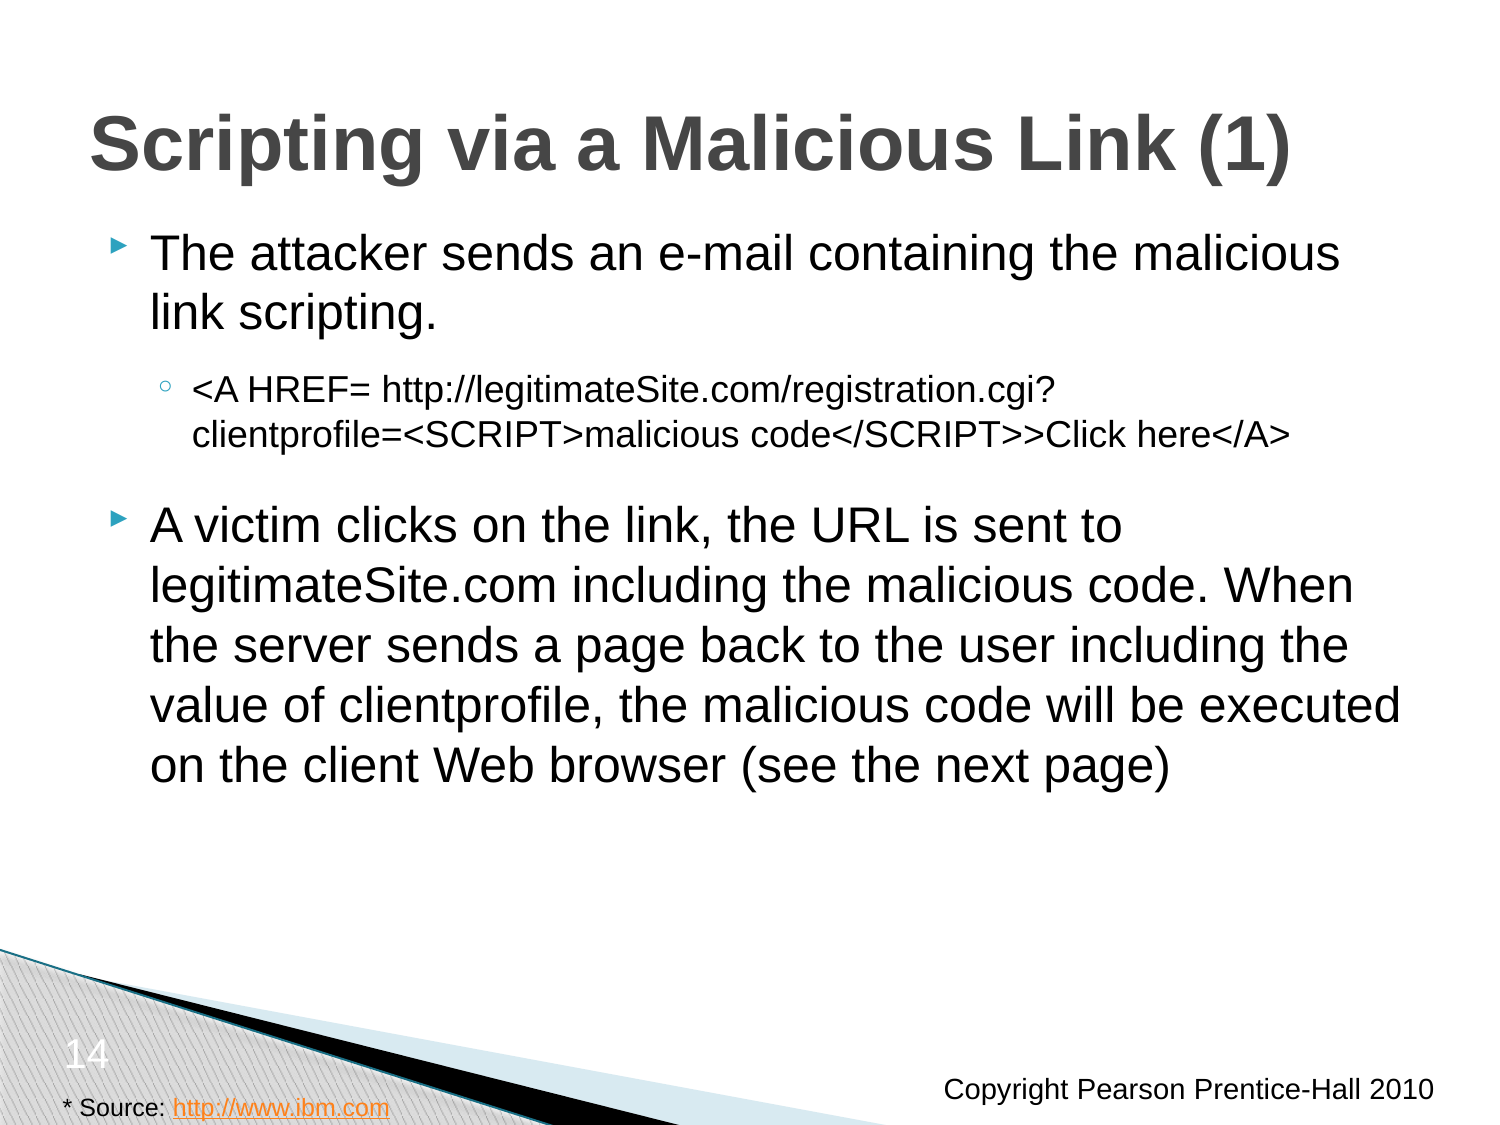

# Scripting via a Malicious Link (1)
The attacker sends an e-mail containing the malicious link scripting.
<A HREF= http://legitimateSite.com/registration.cgi?clientprofile=<SCRIPT>malicious code</SCRIPT>>Click here</A>
A victim clicks on the link, the URL is sent to legitimateSite.com including the malicious code. When the server sends a page back to the user including the value of clientprofile, the malicious code will be executed on the client Web browser (see the next page)
14
Copyright Pearson Prentice-Hall 2010
* Source: http://www.ibm.com